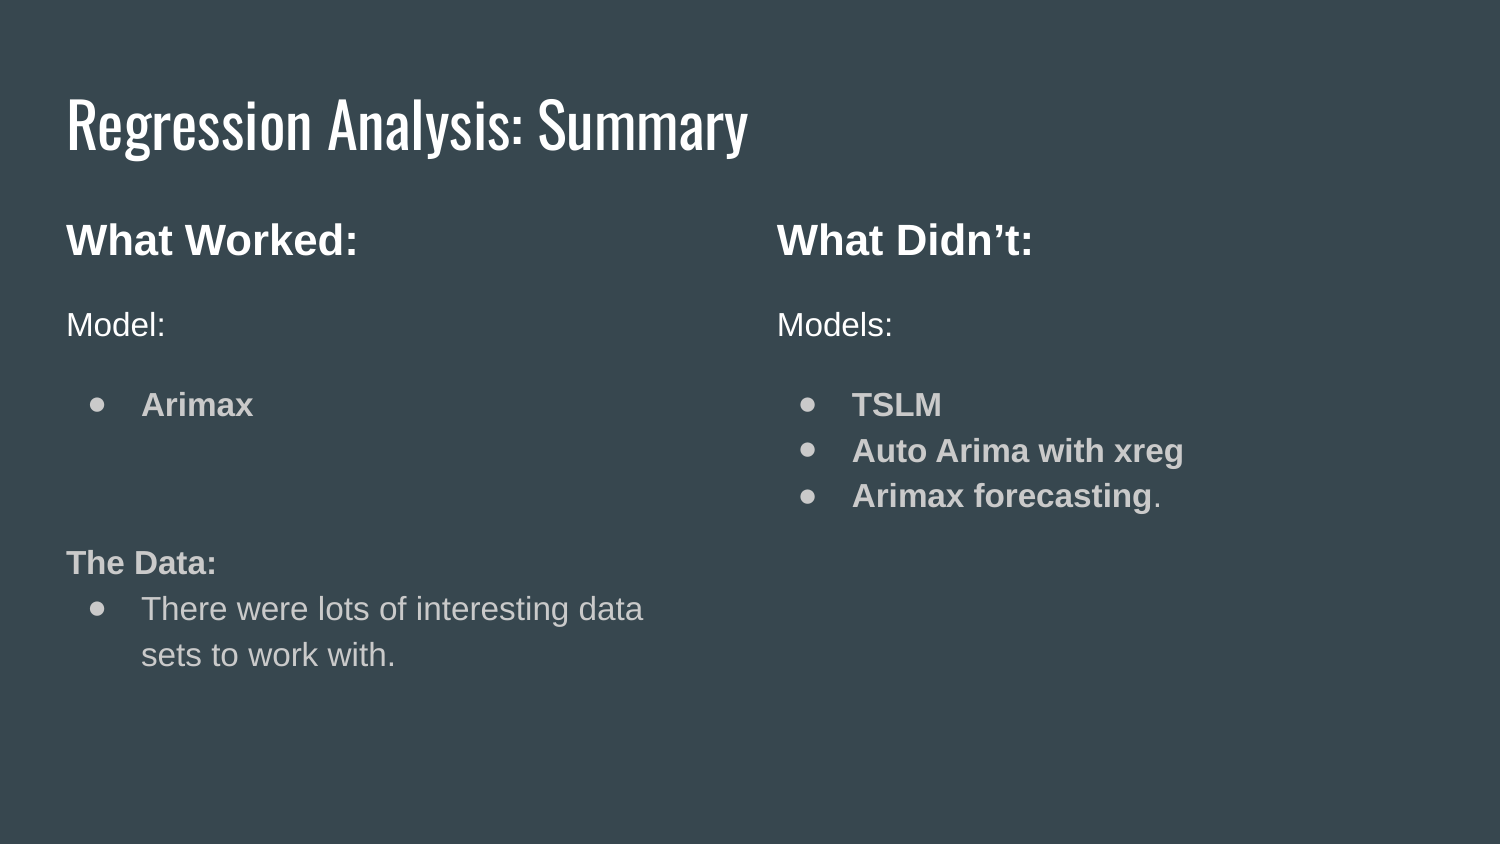

# Regression Analysis: Summary
What Worked:
Model:
Arimax

The Data:
There were lots of interesting data sets to work with.
What Didn’t:
Models:
TSLM
Auto Arima with xreg
Arimax forecasting.